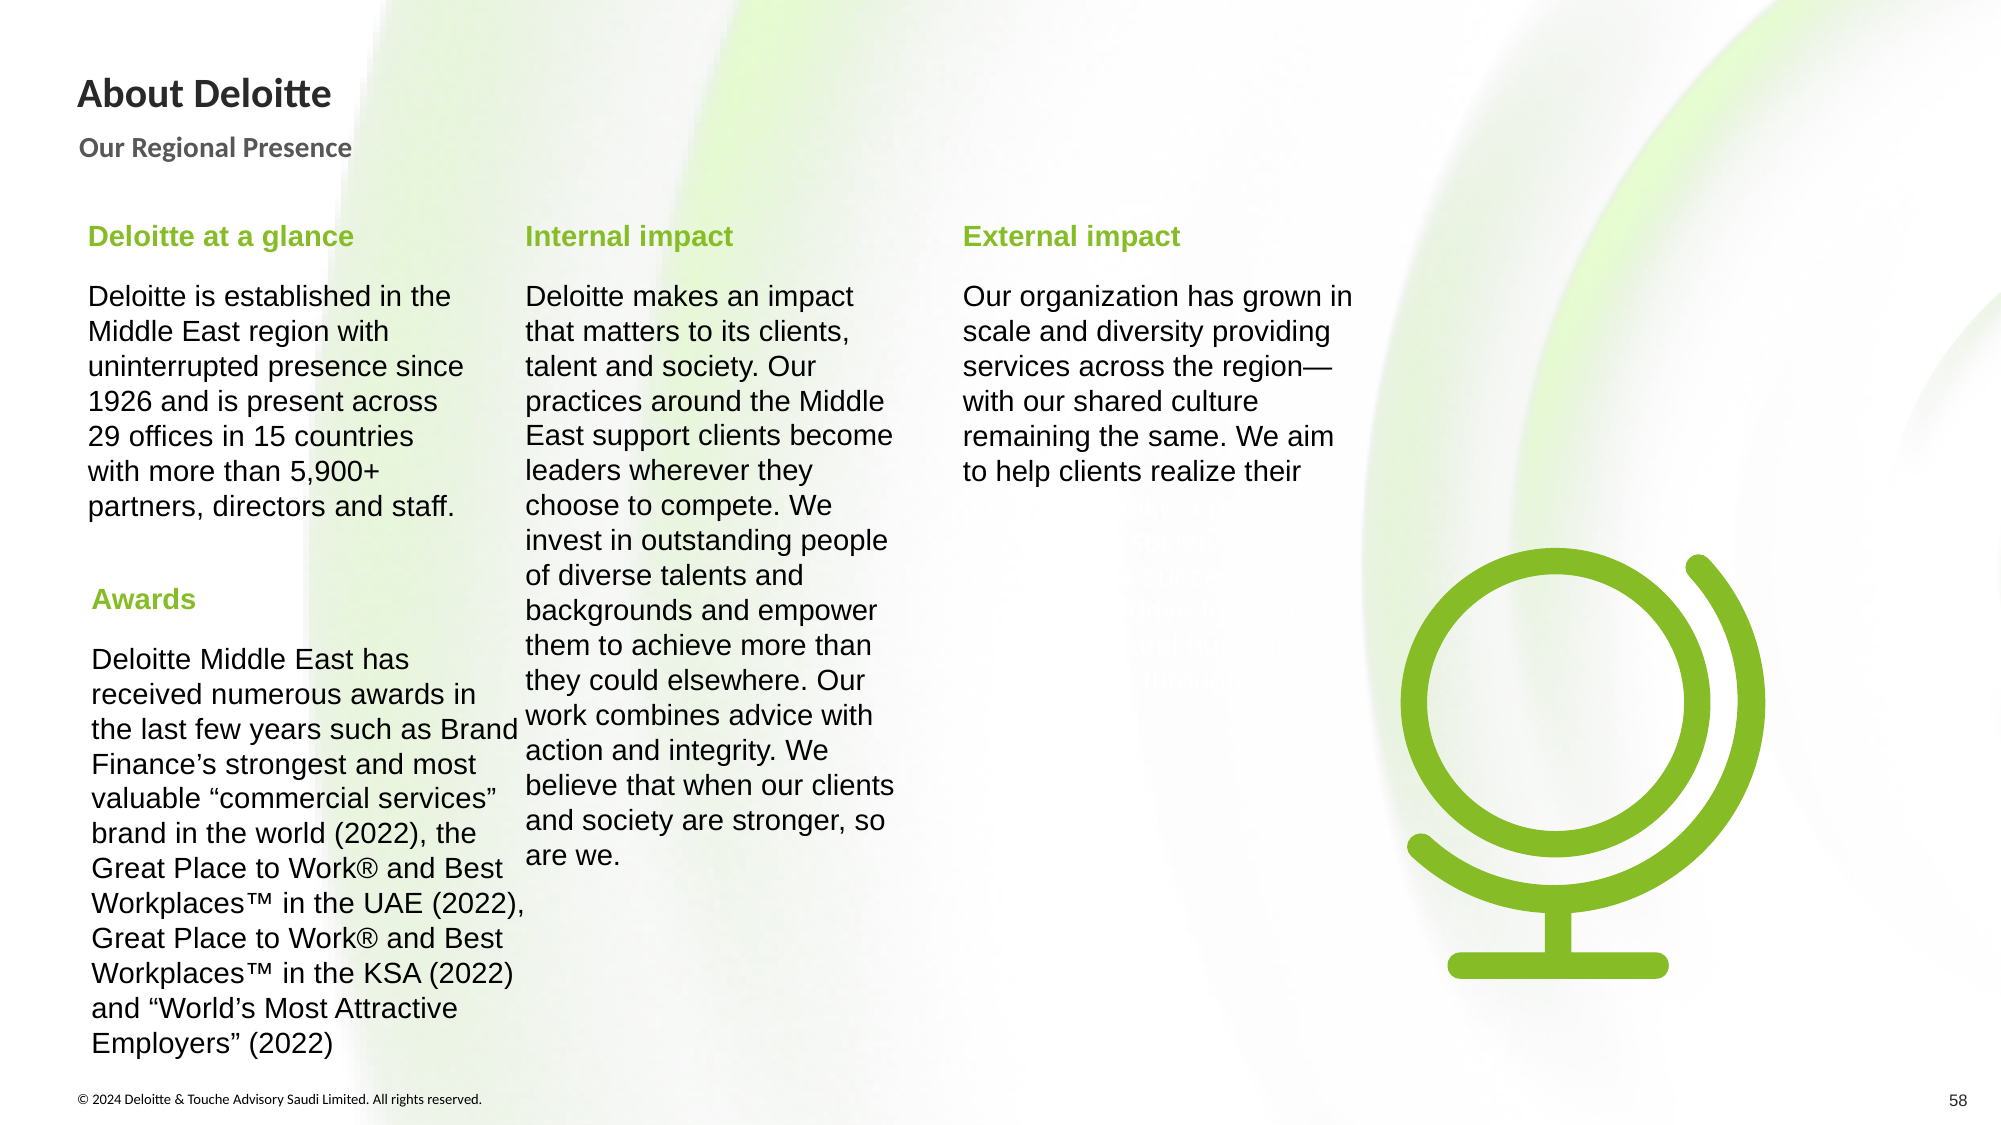

# About Deloitte
Our Regional Presence
Internal impact
Deloitte makes an impact that matters to its clients, talent and society. Our practices around the Middle East support clients become leaders wherever they choose to compete. We invest in outstanding people of diverse talents and backgrounds and empower them to achieve more than they could elsewhere. Our work combines advice with action and integrity. We believe that when our clients and society are stronger, so are we.
Deloitte at a glance
Deloitte is established in the Middle East region with uninterrupted presence since 1926 and is present across 29 offices in 15 countries with more than 5,900+ partners, directors and staff.

External impact
Our organization has grown in scale and diversity providing services across the region— with our shared culture remaining the same. We aim to help clients realize their ambitions; make a positive difference in society; and maximize the success of our people. This drive fuels the commitment and humanity that run deep through our every action.

Awards
Deloitte Middle East has received numerous awards in the last few years such as Brand Finance’s strongest and most valuable “commercial services” brand in the world (2022), the Great Place to Work® and Best Workplaces™ in the UAE (2022), Great Place to Work® and Best Workplaces™ in the KSA (2022) and “World’s Most Attractive Employers” (2022)